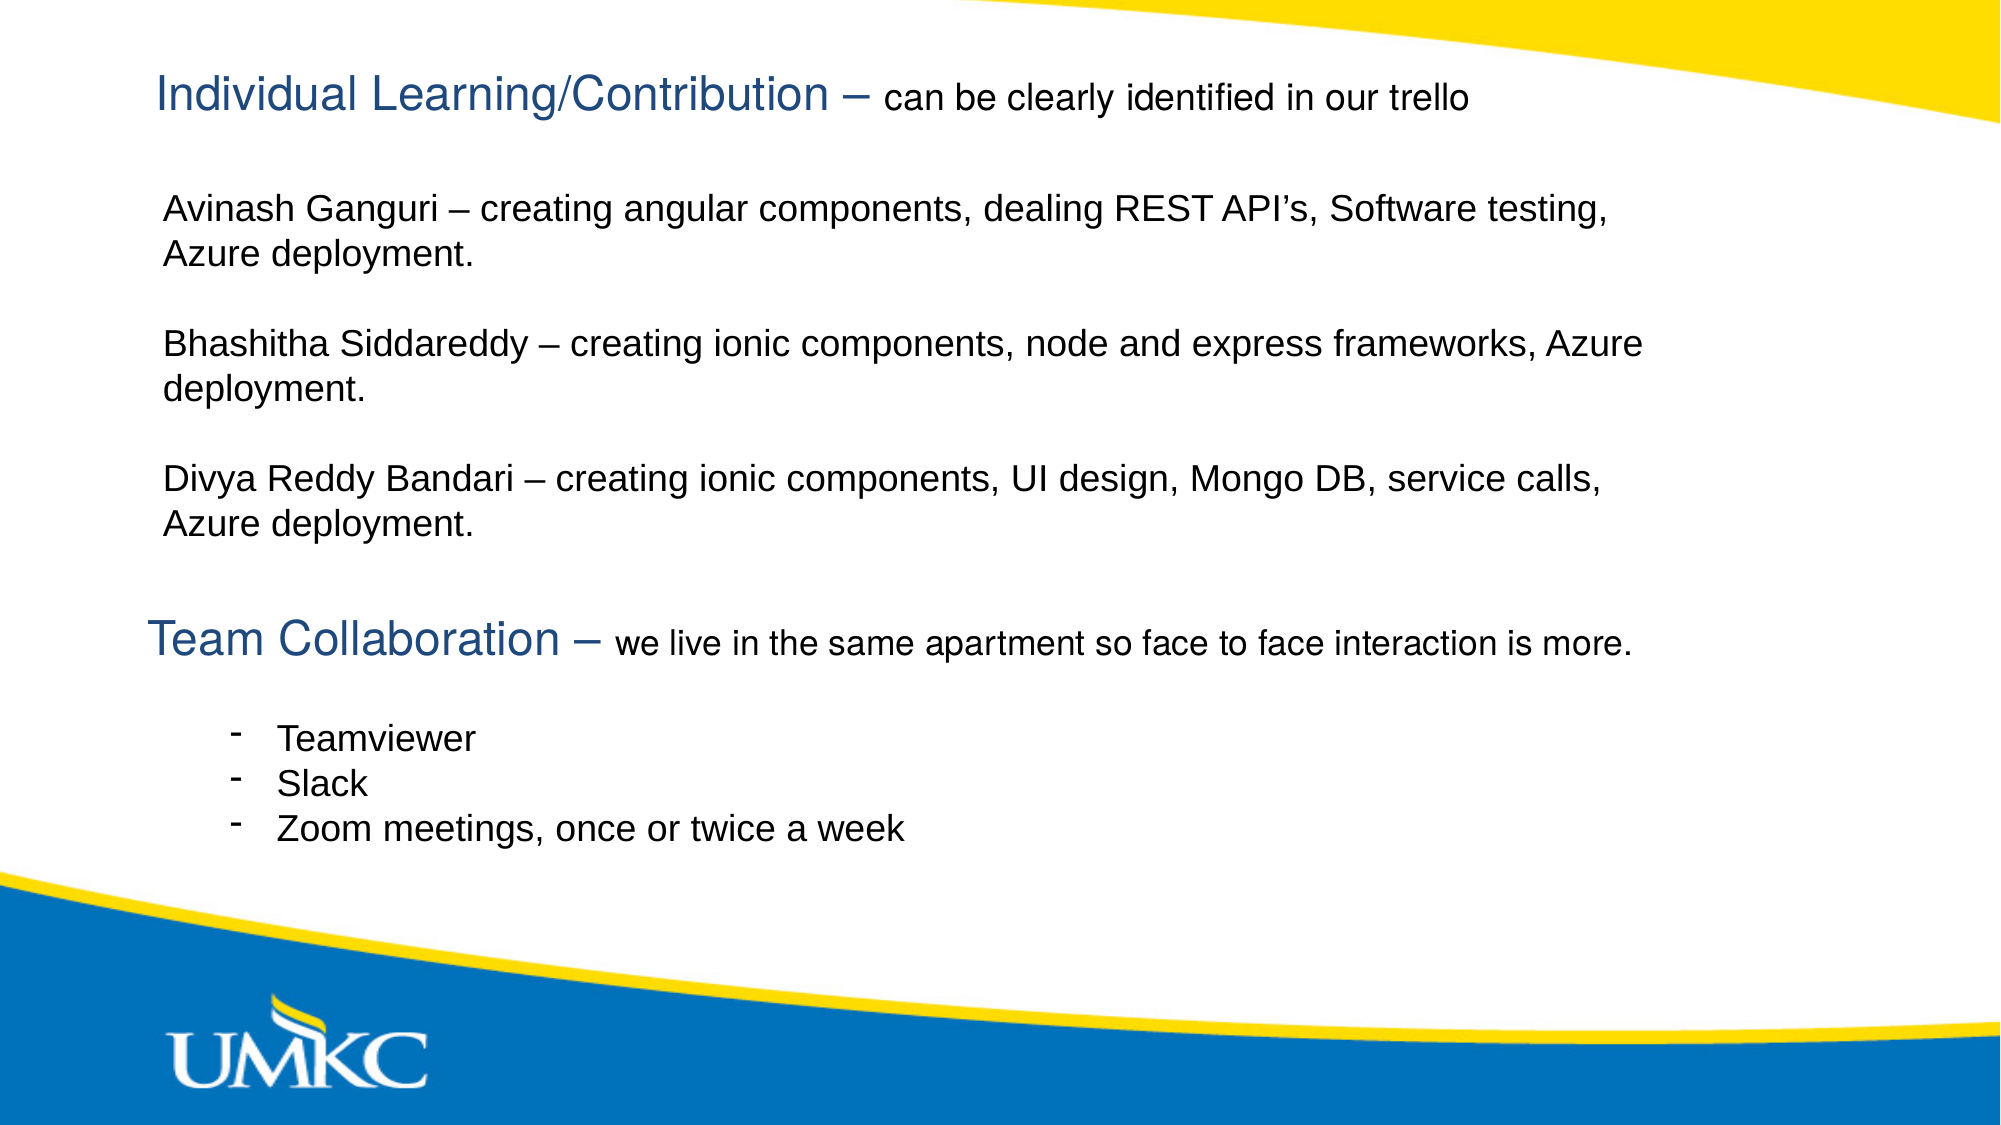

Individual Learning/Contribution – can be clearly identified in our trello
Avinash Ganguri – creating angular components, dealing REST API’s, Software testing, Azure deployment.

Bhashitha Siddareddy – creating ionic components, node and express frameworks, Azure deployment.

Divya Reddy Bandari – creating ionic components, UI design, Mongo DB, service calls, Azure deployment.

Team Collaboration – we live in the same apartment so face to face interaction is more.
Teamviewer
Slack
Zoom meetings, once or twice a week